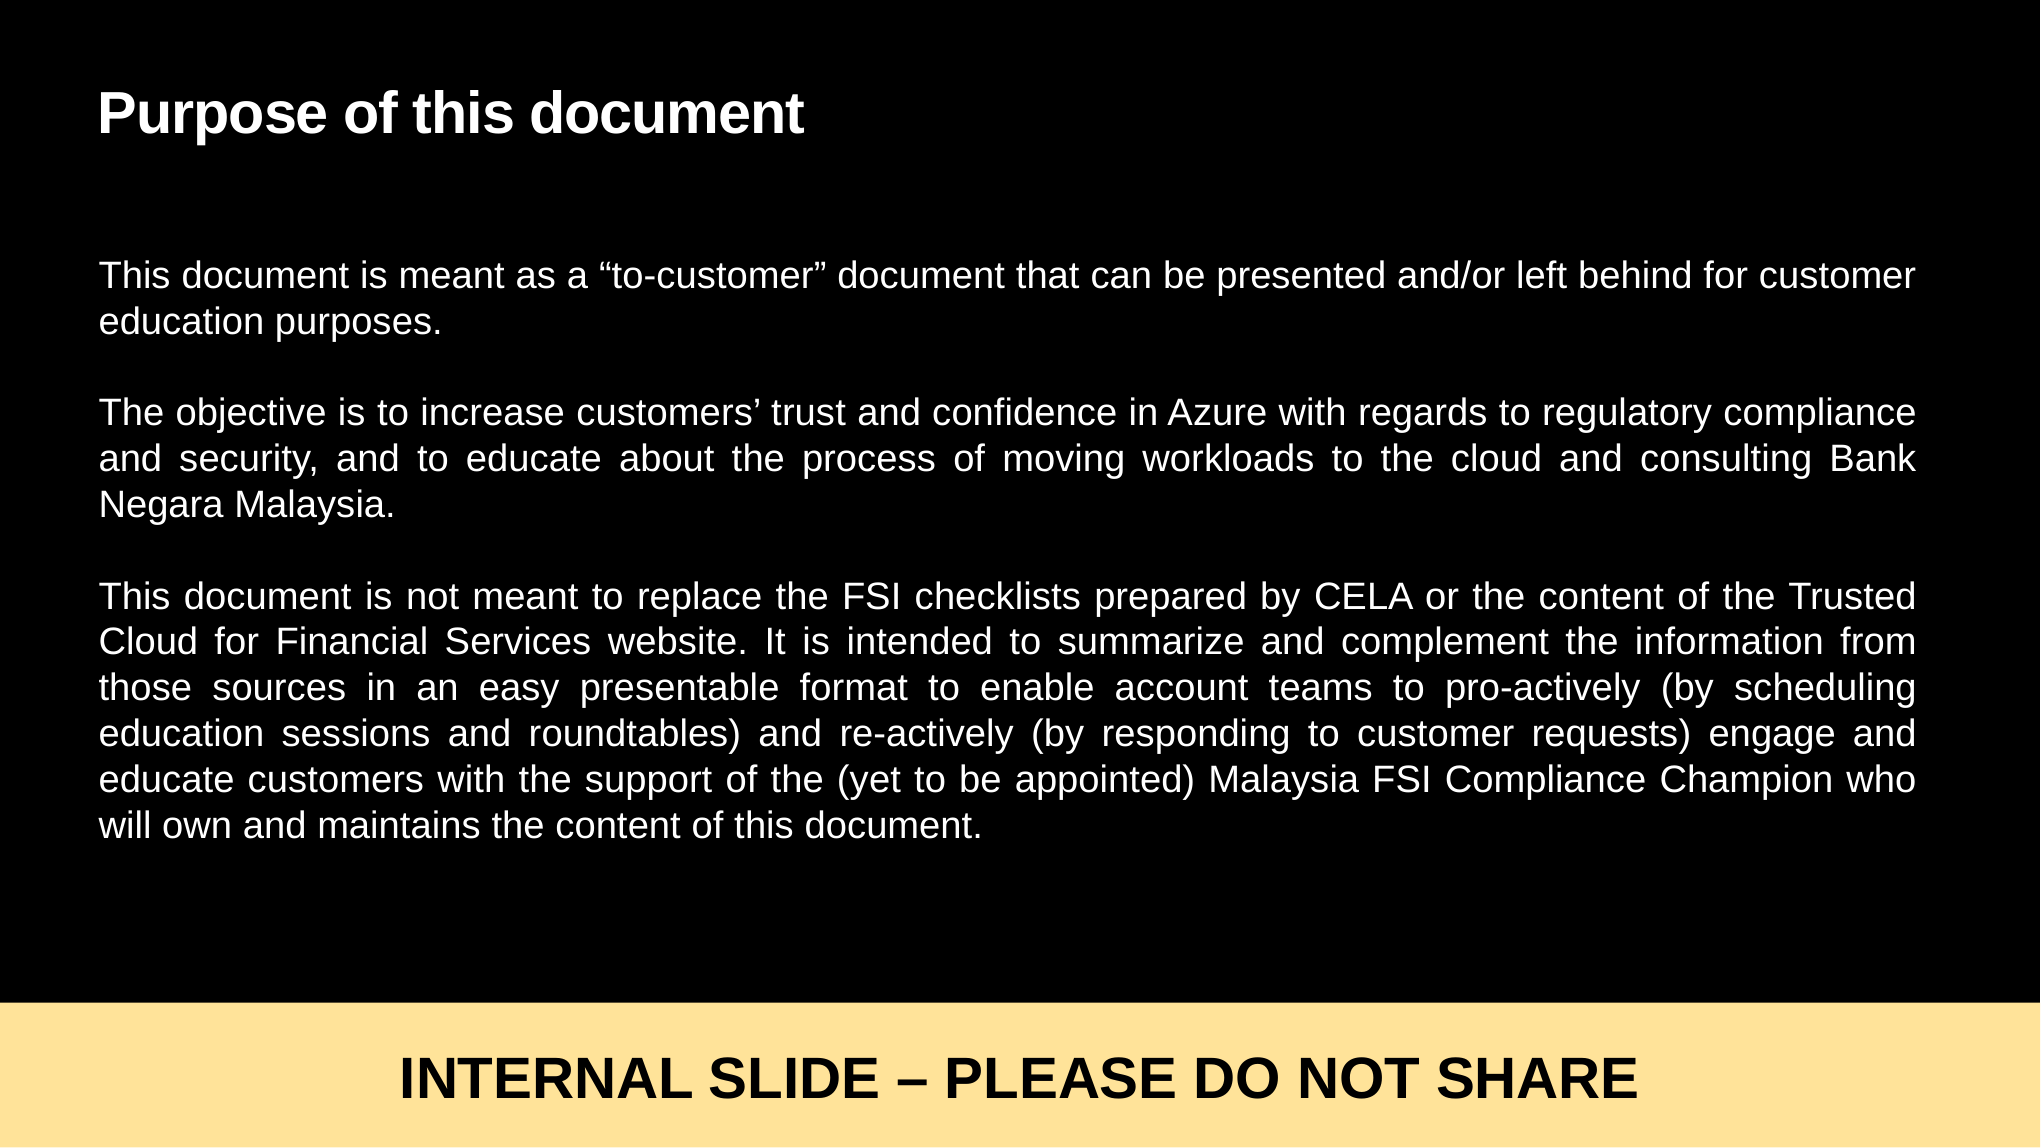

# Purpose of this document
This document is meant as a “to-customer” document that can be presented and/or left behind for customer education purposes.

The objective is to increase customers’ trust and confidence in Azure with regards to regulatory compliance and security, and to educate about the process of moving workloads to the cloud and consulting Bank Negara Malaysia.

This document is not meant to replace the FSI checklists prepared by CELA or the content of the Trusted Cloud for Financial Services website. It is intended to summarize and complement the information from those sources in an easy presentable format to enable account teams to pro-actively (by scheduling education sessions and roundtables) and re-actively (by responding to customer requests) engage and educate customers with the support of the (yet to be appointed) Malaysia FSI Compliance Champion who will own and maintains the content of this document.
INTERNAL SLIDE – PLEASE DO NOT SHARE